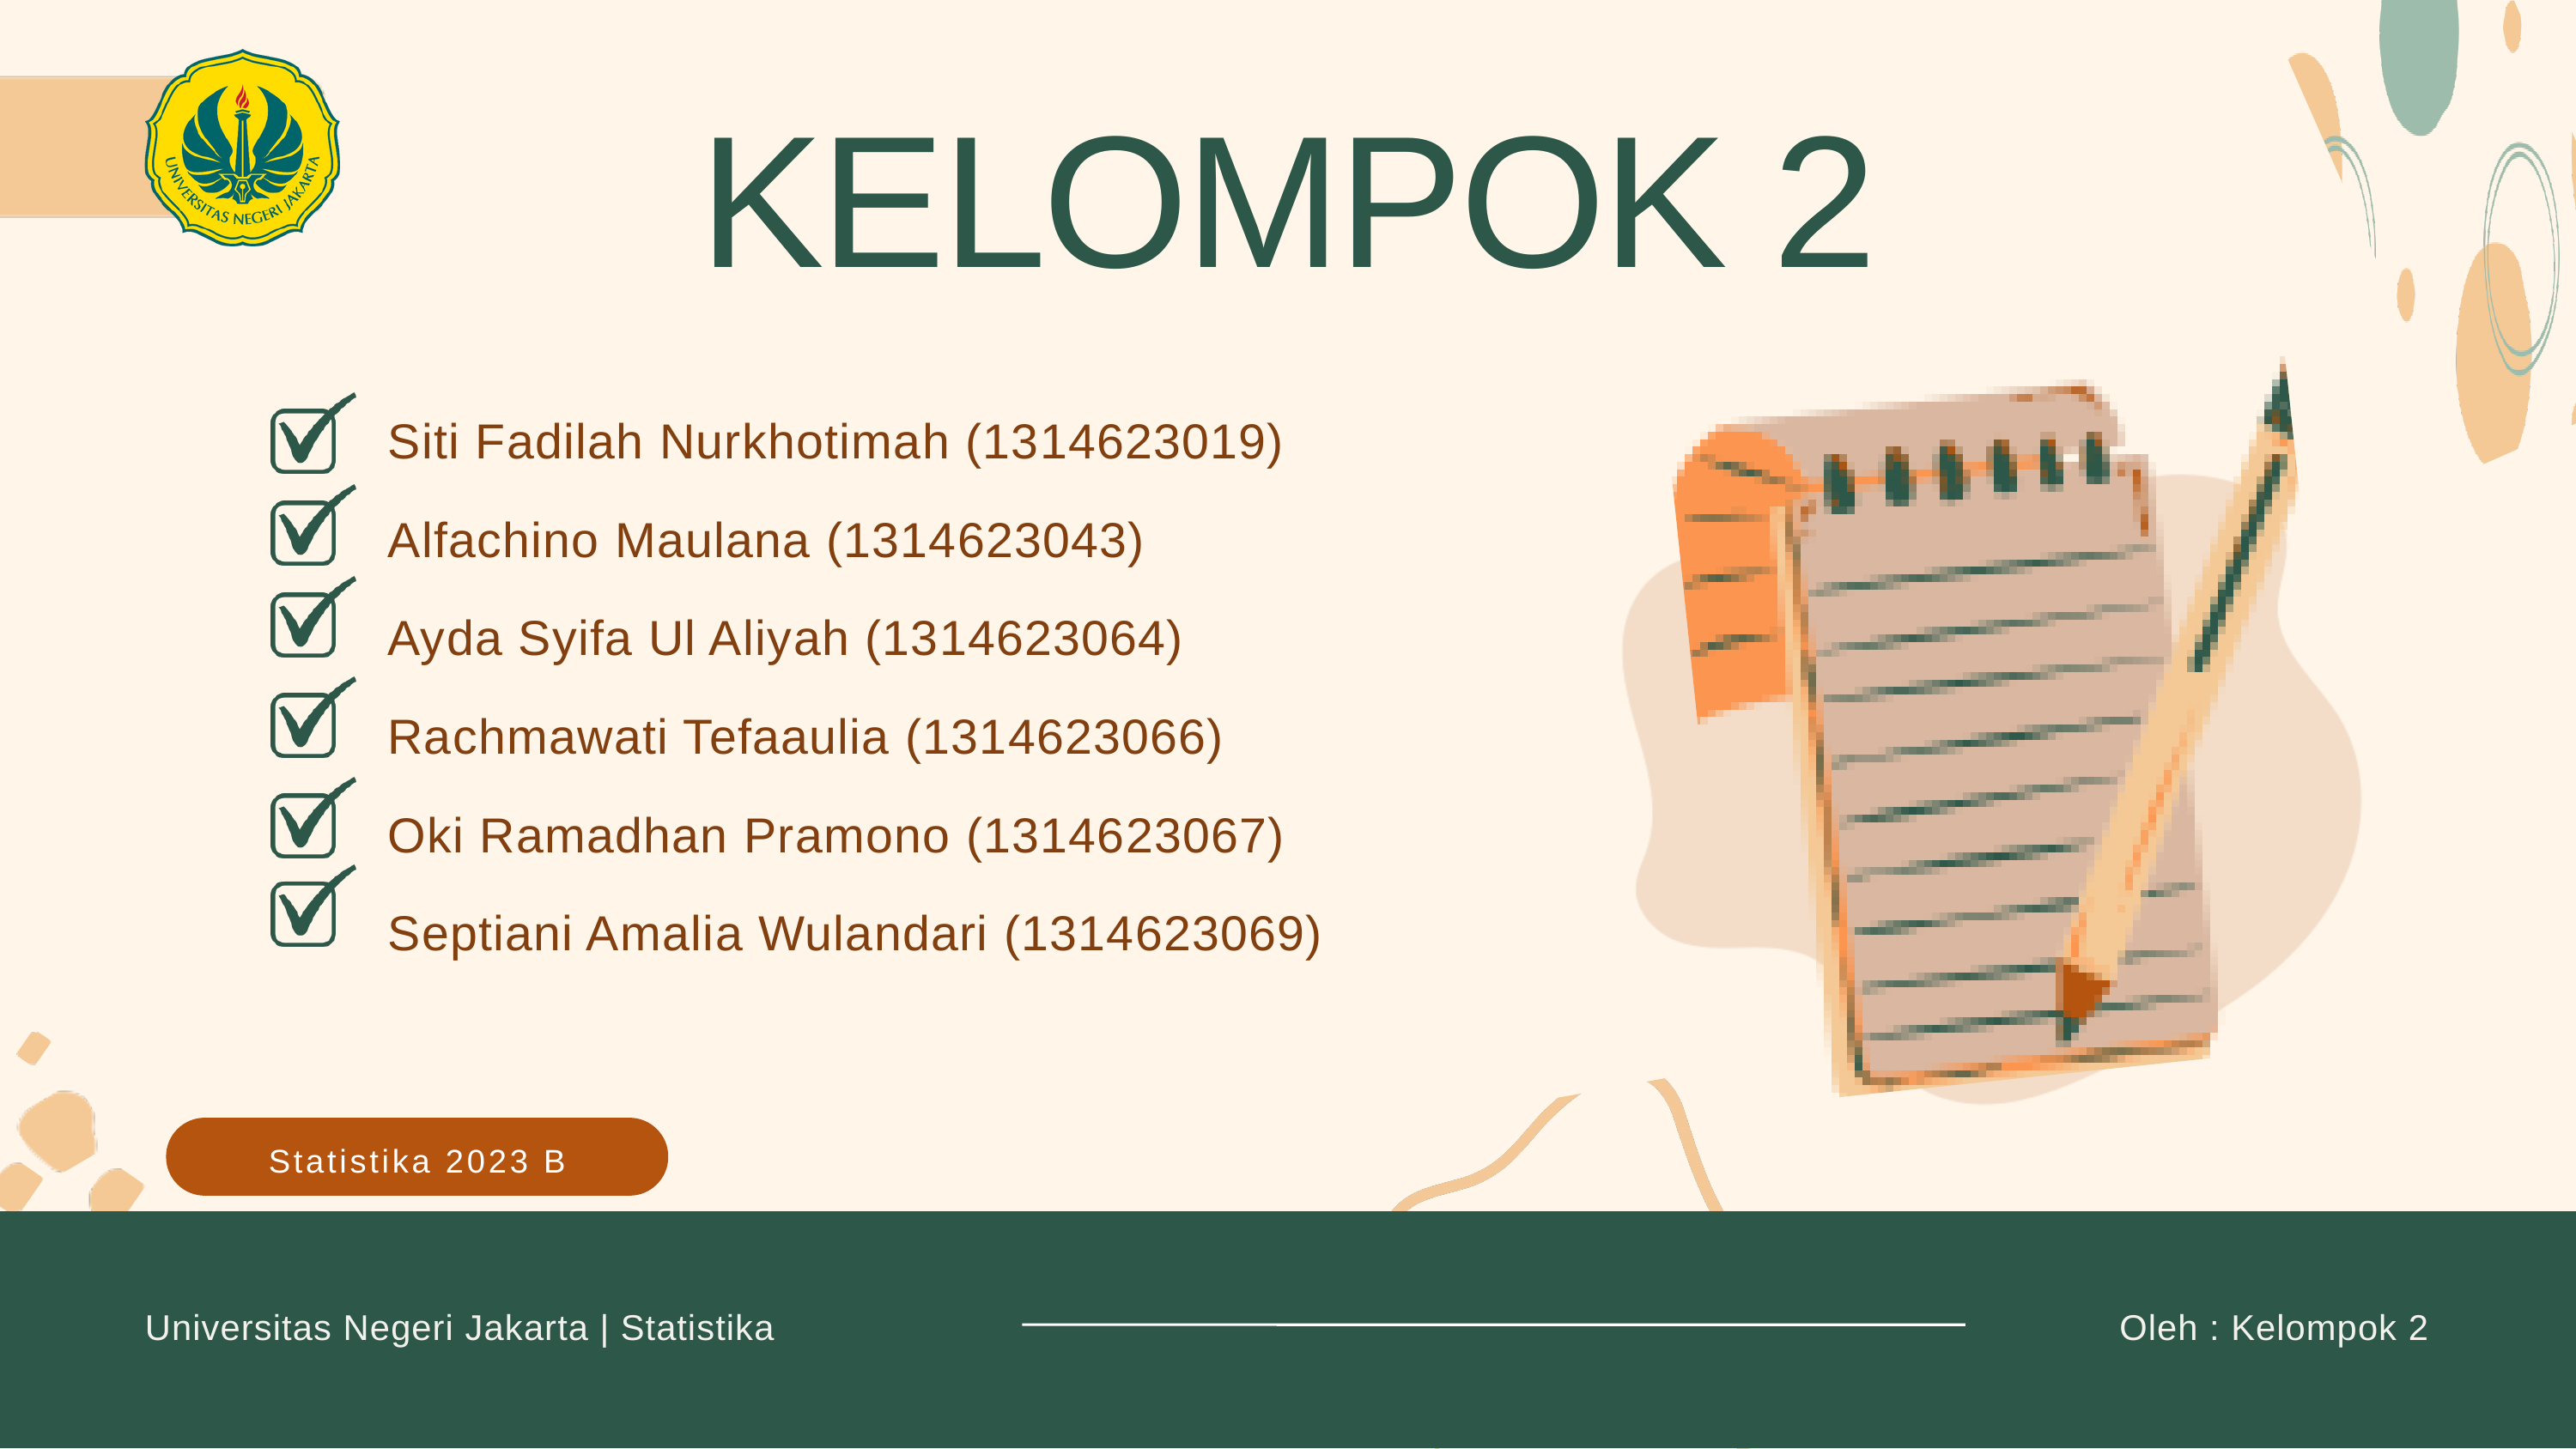

KELOMPOK 2

Siti Fadilah Nurkhotimah (1314623019)

Alfachino Maulana (1314623043)

Ayda Syifa Ul Aliyah (1314623064)

Rachmawati Tefaaulia (1314623066)

Oki Ramadhan Pramono (1314623067)

Septiani Amalia Wulandari (1314623069)

Statistika 2023 B

Universitas Negeri Jakarta | Statistika
Oleh : Kelompok 2